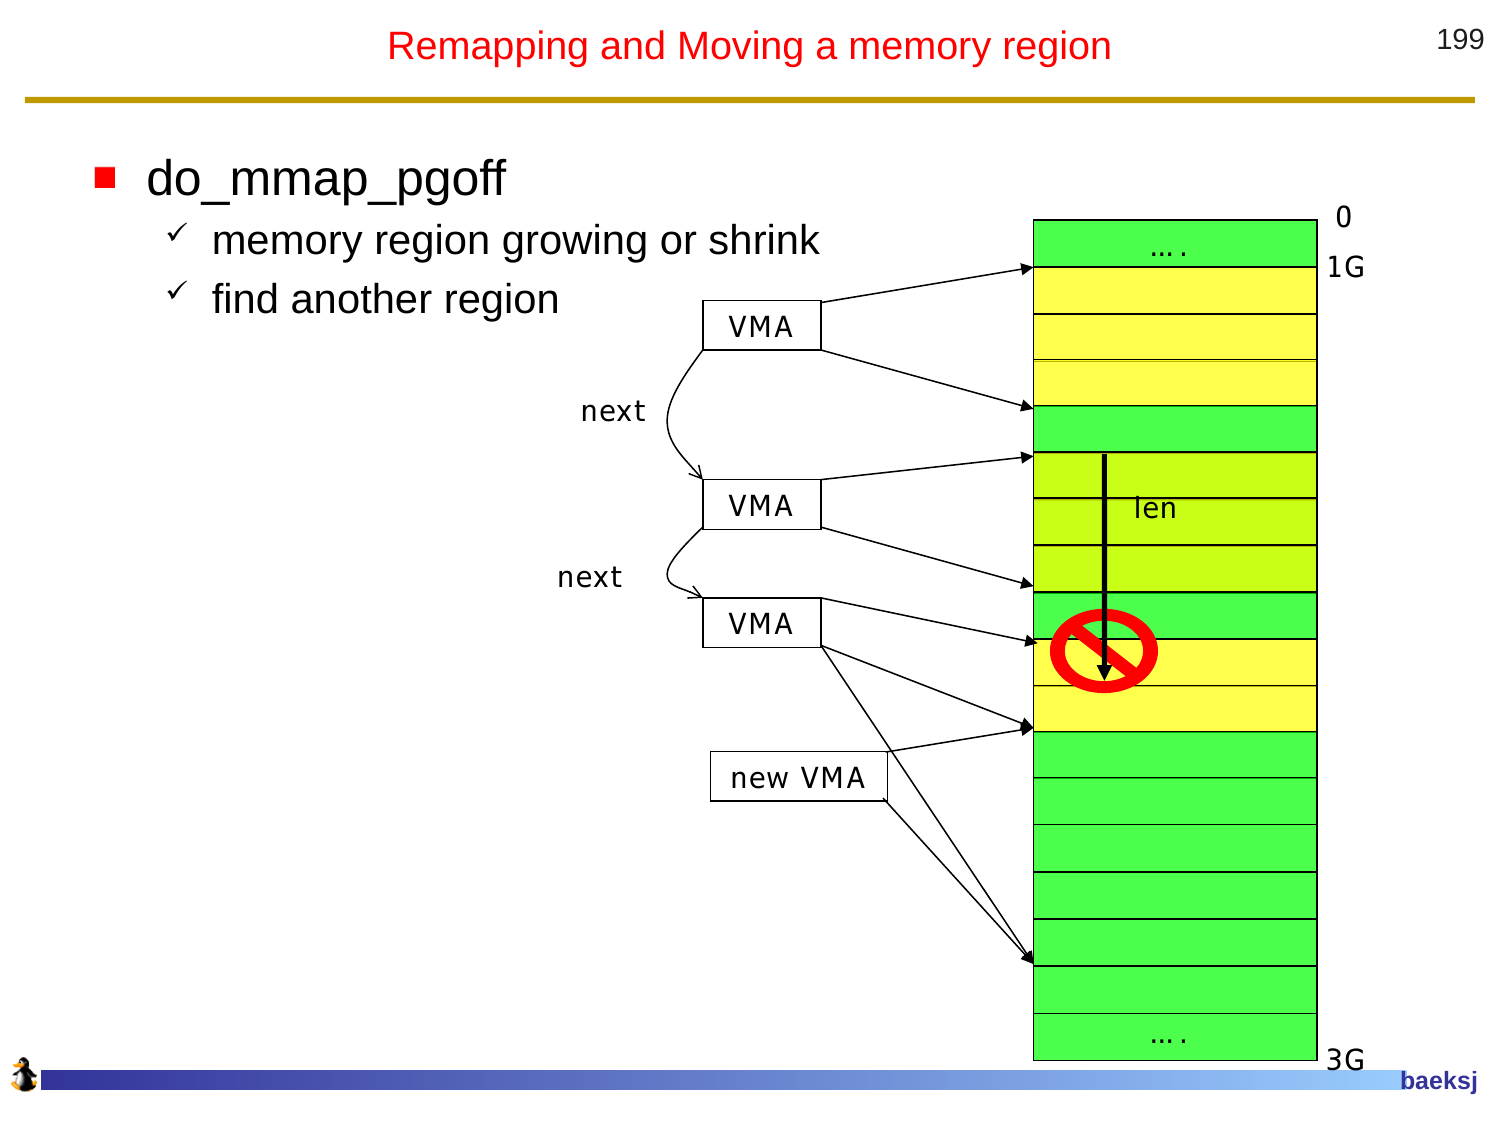

# Remapping and Moving a memory region
199
do_mmap_pgoff
memory region growing or shrink
find another region

0

….
1G

VMA

next

VMA
len

next

VMA

new VMA

….

3G